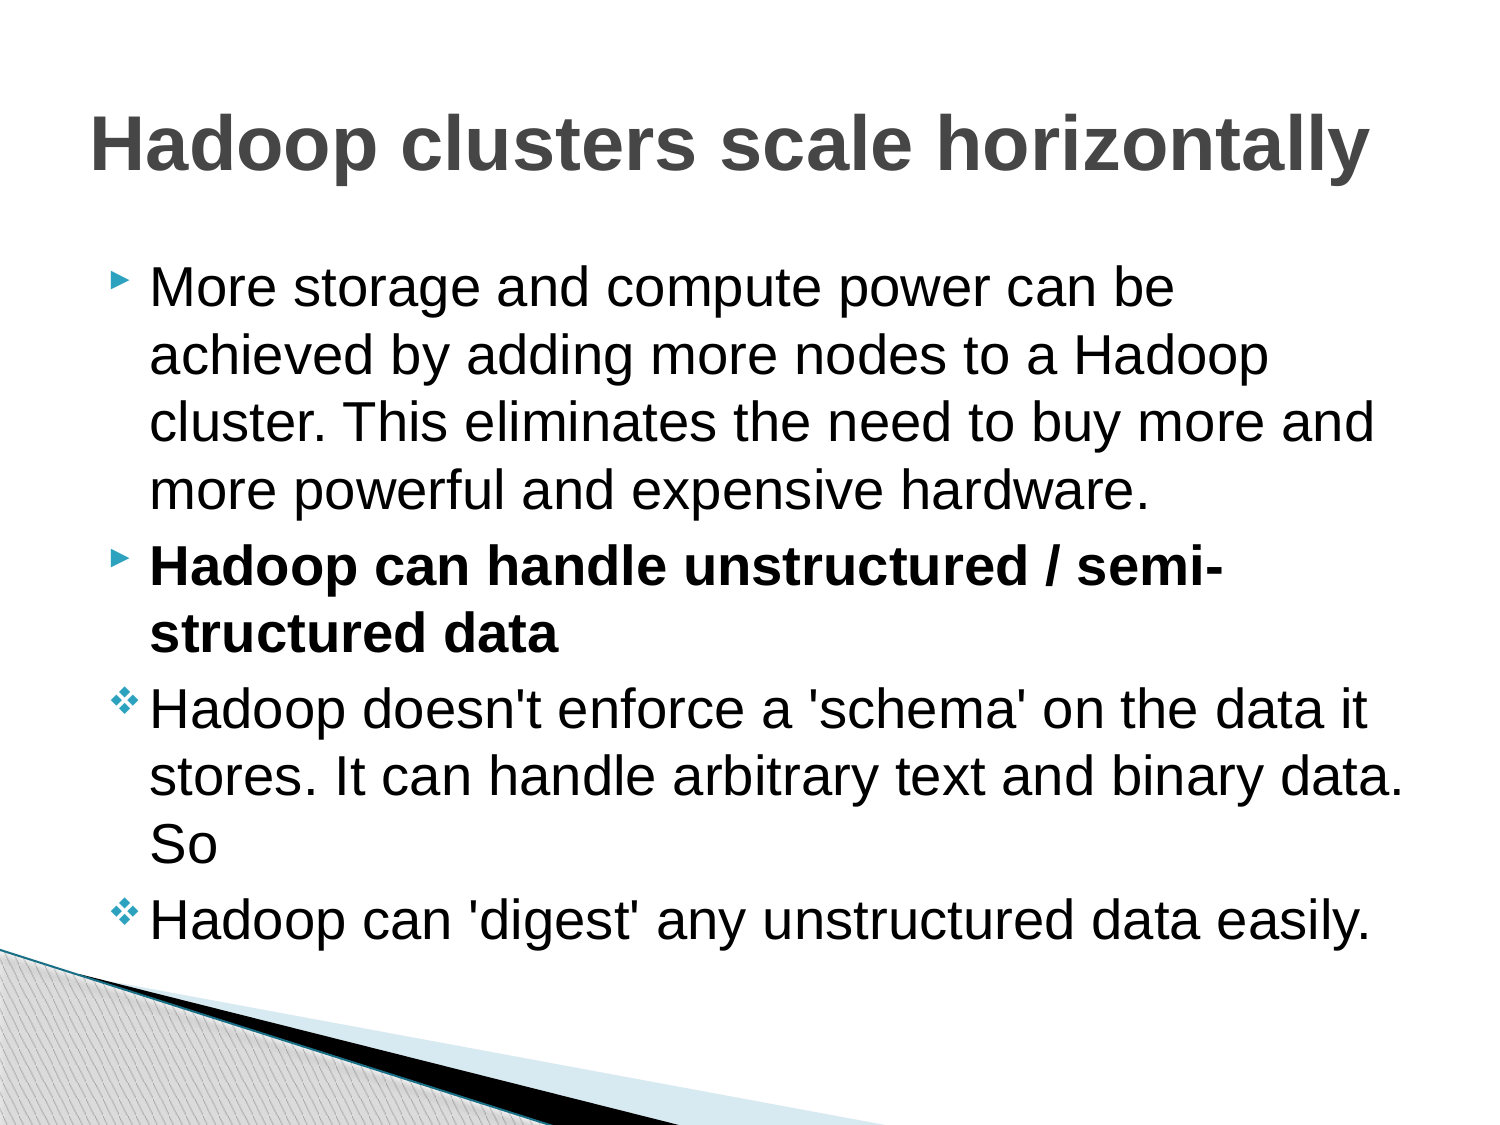

# Hadoop clusters scale horizontally
More storage and compute power can be achieved by adding more nodes to a Hadoop cluster. This eliminates the need to buy more and more powerful and expensive hardware.
Hadoop can handle unstructured / semi-structured data
Hadoop doesn't enforce a 'schema' on the data it stores. It can handle arbitrary text and binary data. So
Hadoop can 'digest' any unstructured data easily.